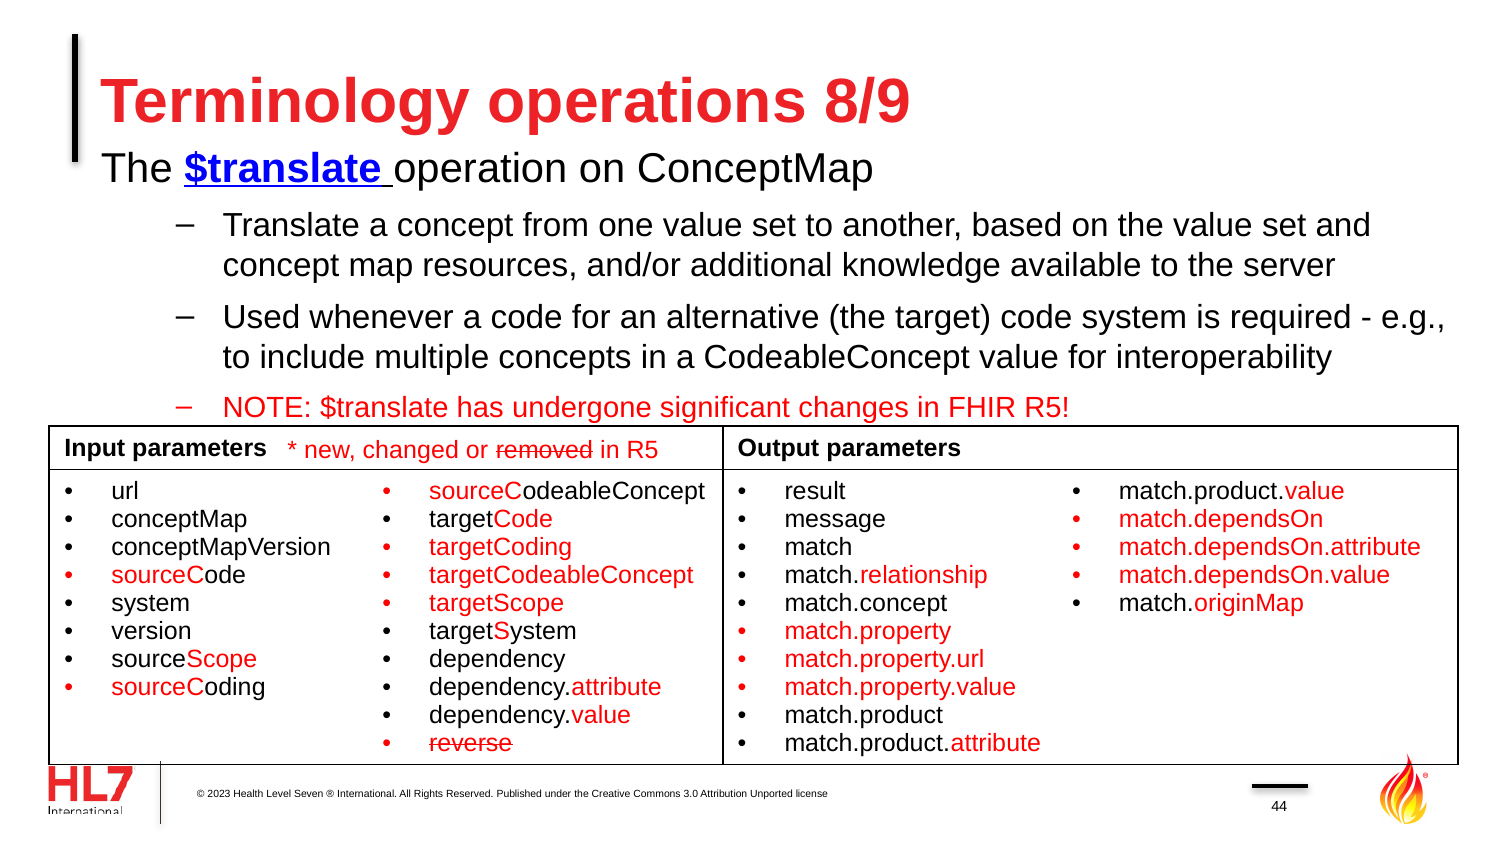

# Terminology operations 8/9
The $translate operation on ConceptMap
Translate a concept from one value set to another, based on the value set and concept map resources, and/or additional knowledge available to the server
Used whenever a code for an alternative (the target) code system is required - e.g., to include multiple concepts in a CodeableConcept value for interoperability
NOTE: $translate has undergone significant changes in FHIR R5!

* new, changed or removed in R5
| Input parameters |  | Output parameters |  |
| --- | --- | --- | --- |
| url conceptMap conceptMapVersion sourceCode system version sourceScope sourceCoding | sourceCodeableConcept targetCode targetCoding targetCodeableConcept targetScope targetSystem dependency dependency.attribute dependency.value reverse | result message match match.relationship match.concept match.property match.property.url match.property.value match.product match.product.attribute | match.product.value match.dependsOn match.dependsOn.attribute match.dependsOn.value match.originMap |
© 2023 Health Level Seven ® International. All Rights Reserved. Published under the Creative Commons 3.0 Attribution Unported license

44